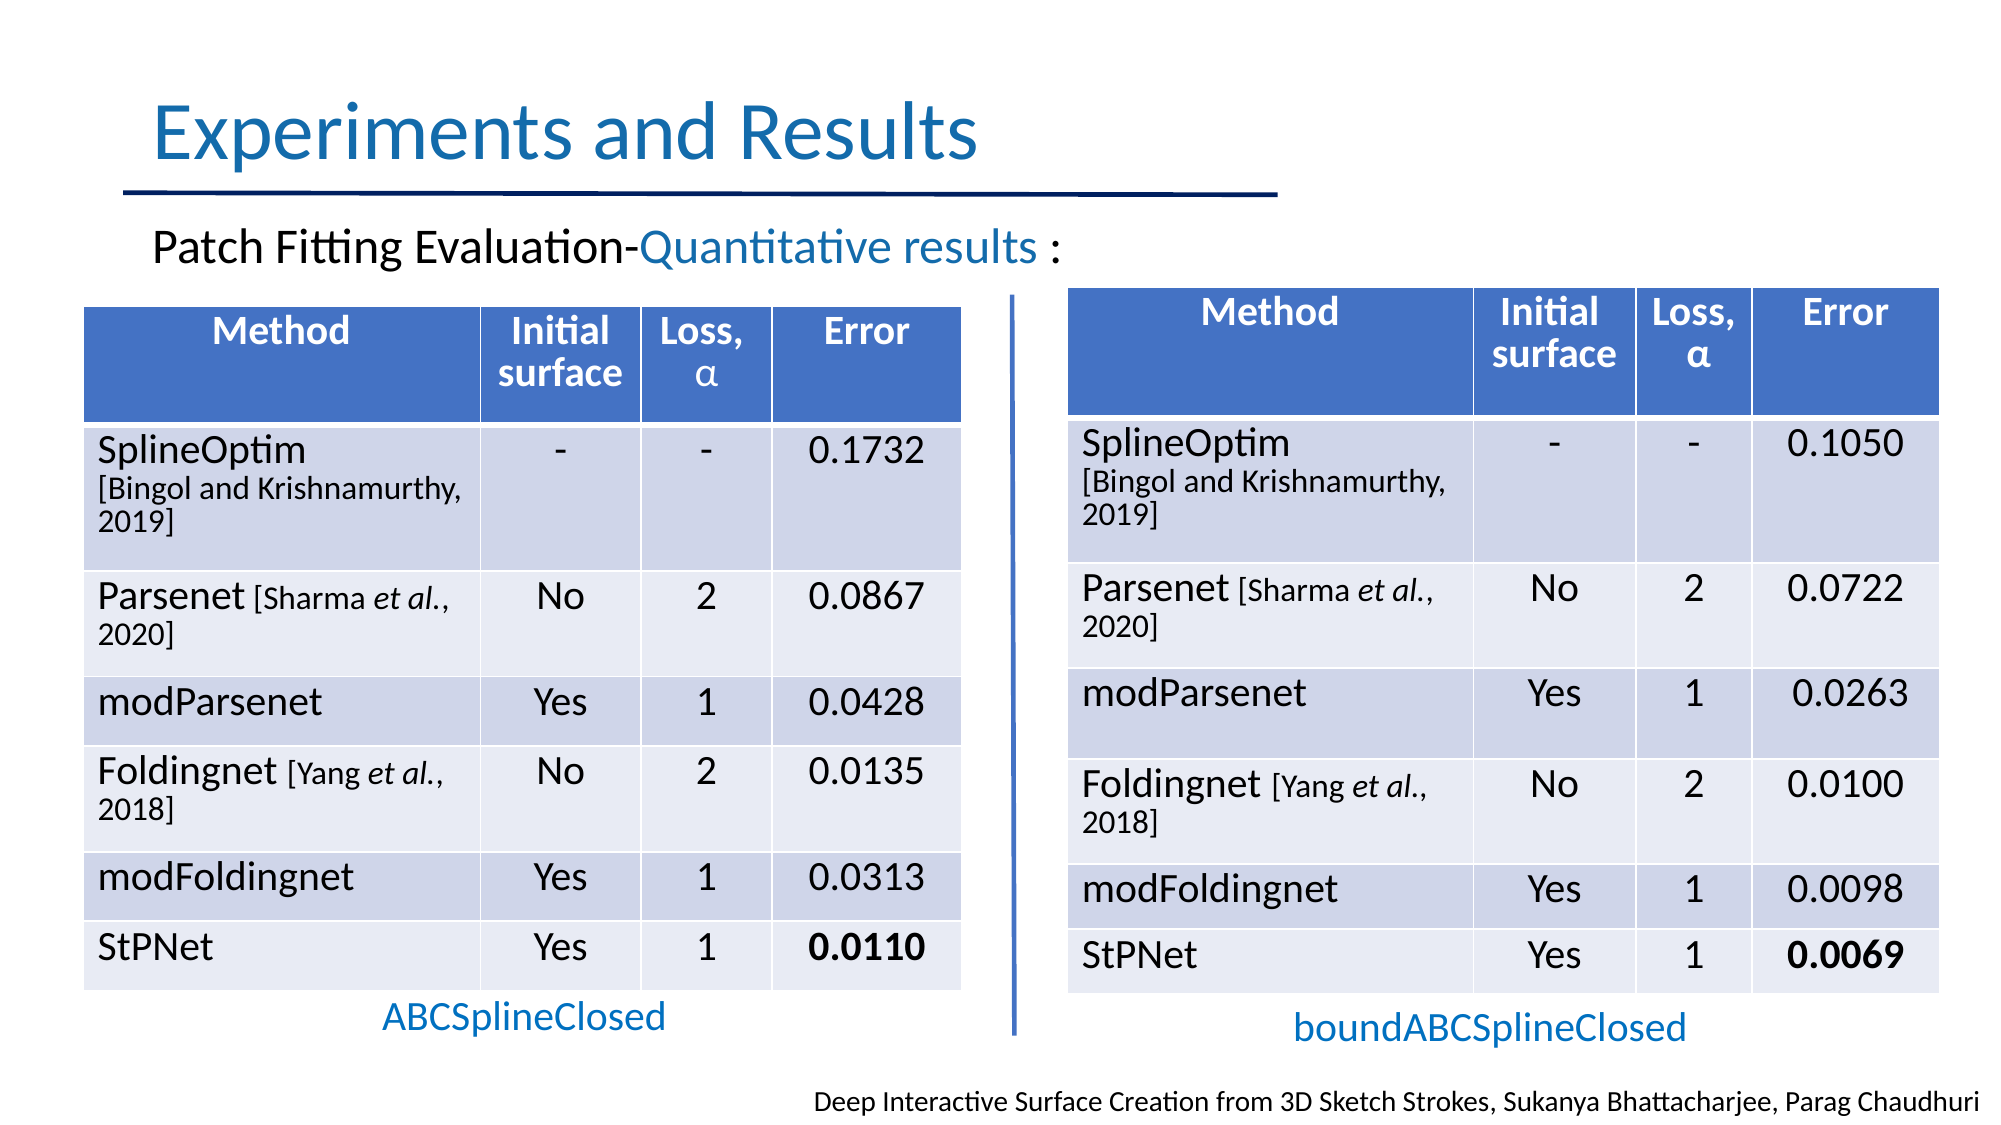

# Experiments and Results
Patch Fitting Evaluation-Quantitative results :
| Method​ | Initial  surface​ | Loss, α​ | Error​ |
| --- | --- | --- | --- |
| SplineOptim ​ [Bingol and Krishnamurthy, 2019] ​ | -​ | -​ | 0.1050​ |
| Parsenet [Sharma et al., 2020] ​ | No​ | 2​ | 0.0722​ |
| modParsenet​ | Yes​ | 1​ | 0.0263​ |
| Foldingnet [Yang et al., 2018] ​ | No​ | 2​ | 0.0100​ |
| modFoldingnet​ | Yes​ | 1​ | 0.0098​ |
| StPNet​ | Yes​ | 1​ | 0.0069​ |
| Method | Initial surface | Loss, α | Error |
| --- | --- | --- | --- |
| SplineOptim  [Bingol and Krishnamurthy, 2019] | - | - | 0.1732 |
| Parsenet [Sharma et al., 2020] | No | 2 | 0.0867 |
| modParsenet | Yes | 1 | 0.0428 |
| Foldingnet [Yang et al., 2018] | No | 2 | 0.0135 |
| modFoldingnet | Yes | 1 | 0.0313 |
| StPNet | Yes | 1 | 0.0110 |
ABCSplineClosed
boundABCSplineClosed
Deep Interactive Surface Creation from 3D Sketch Strokes, Sukanya Bhattacharjee, Parag Chaudhuri